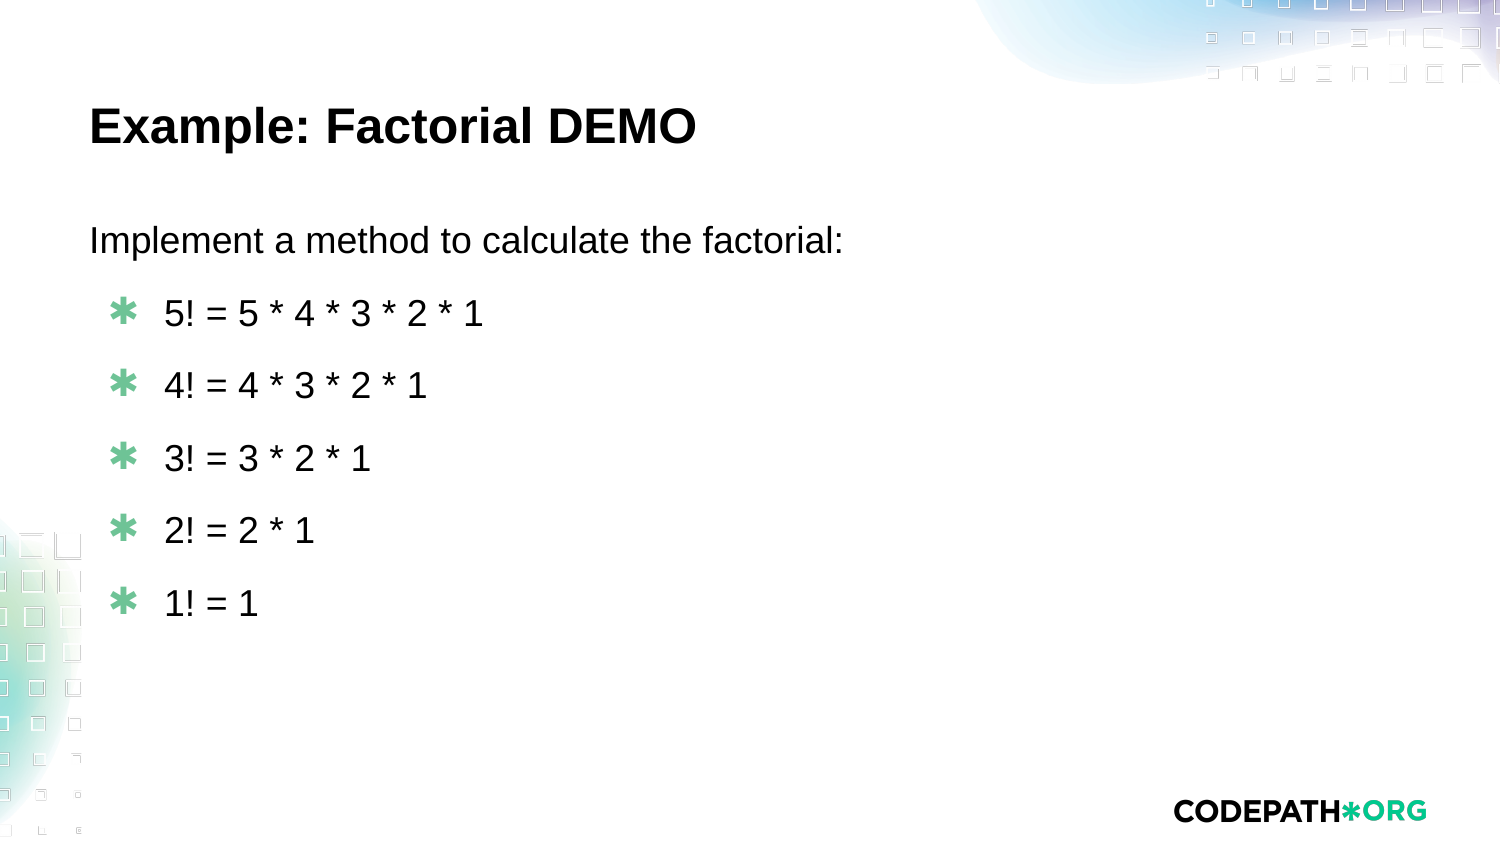

# Example: Factorial DEMO
Implement a method to calculate the factorial:
5! = 5 * 4 * 3 * 2 * 1
4! = 4 * 3 * 2 * 1
3! = 3 * 2 * 1
2! = 2 * 1
1! = 1